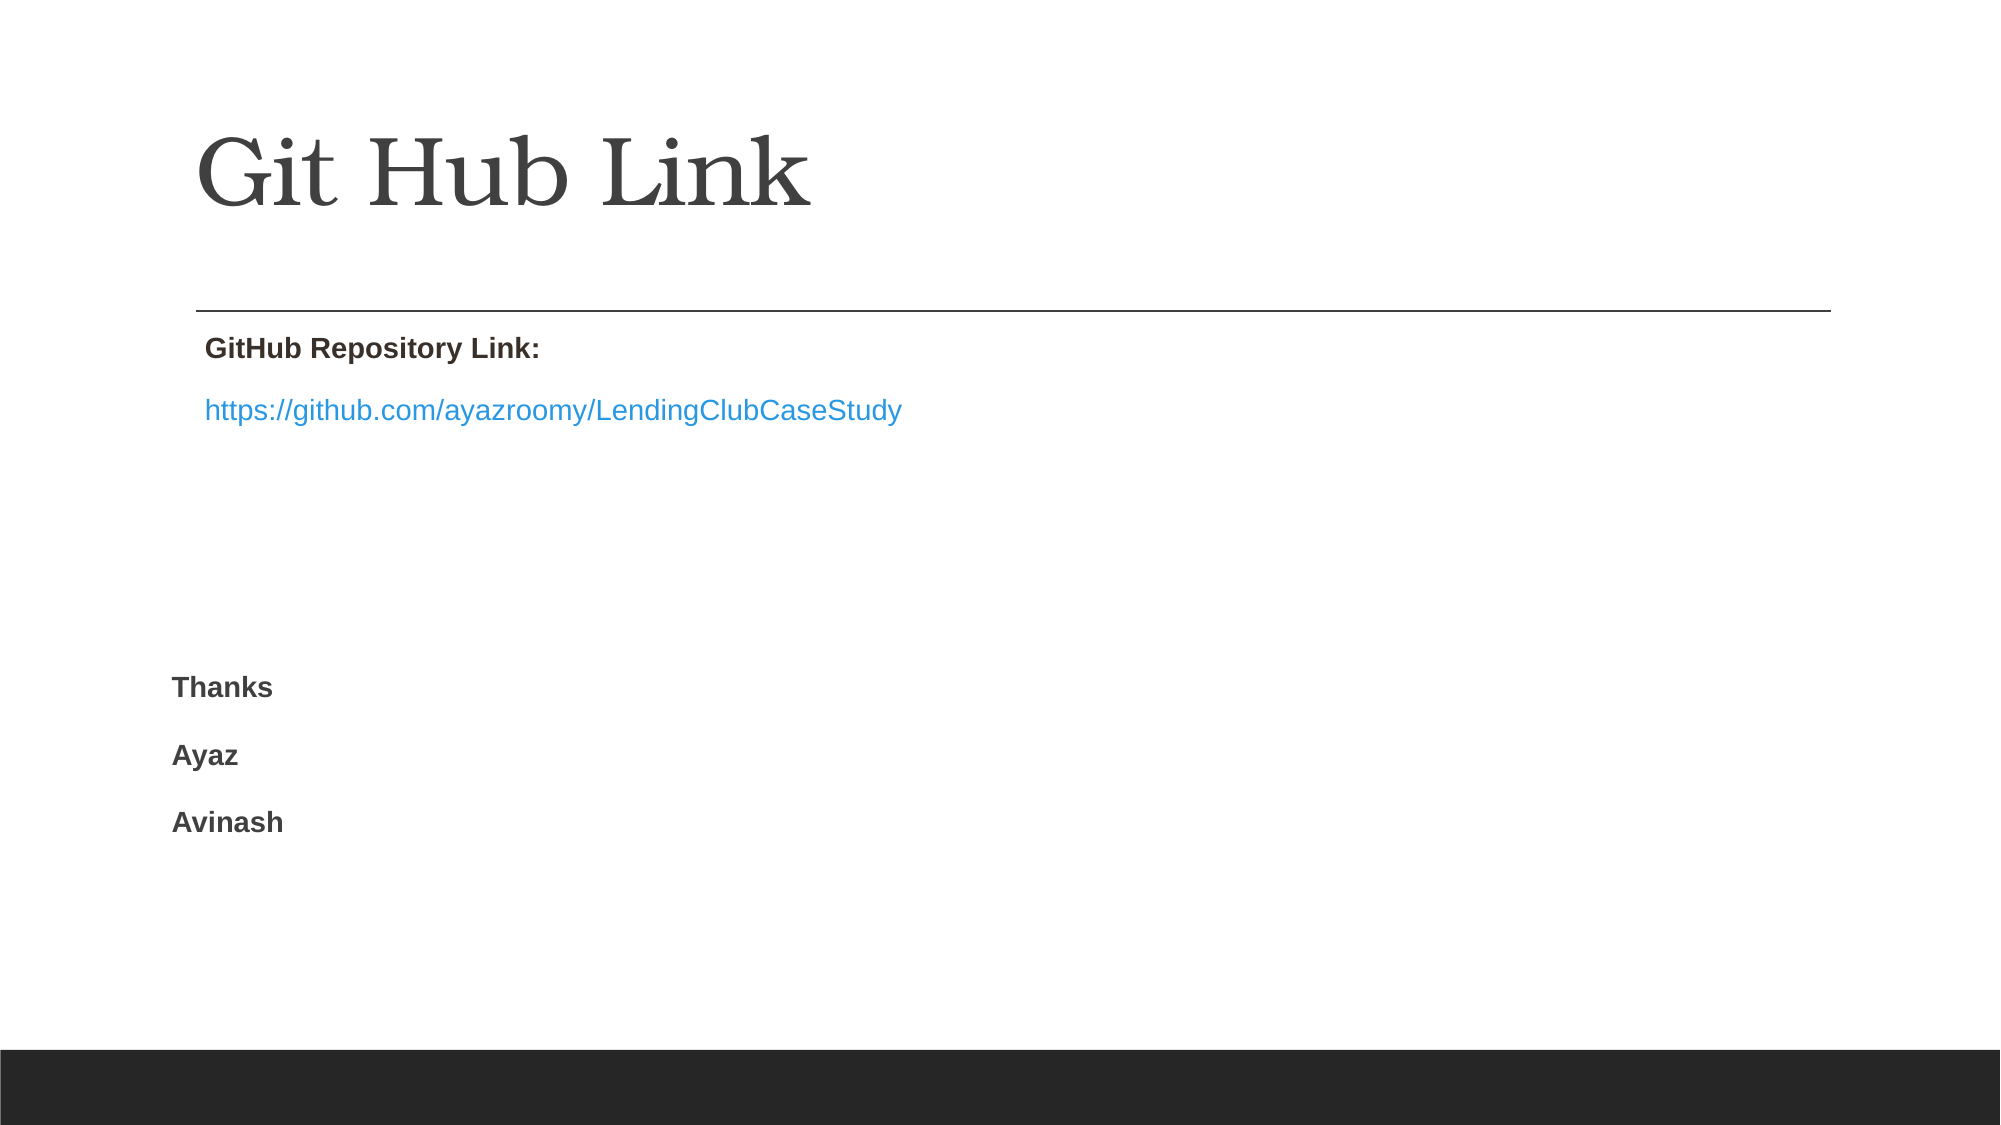

# Git Hub Link
GitHub Repository Link:
https://github.com/ayazroomy/LendingClubCaseStudy

Thanks
Ayaz
Avinash